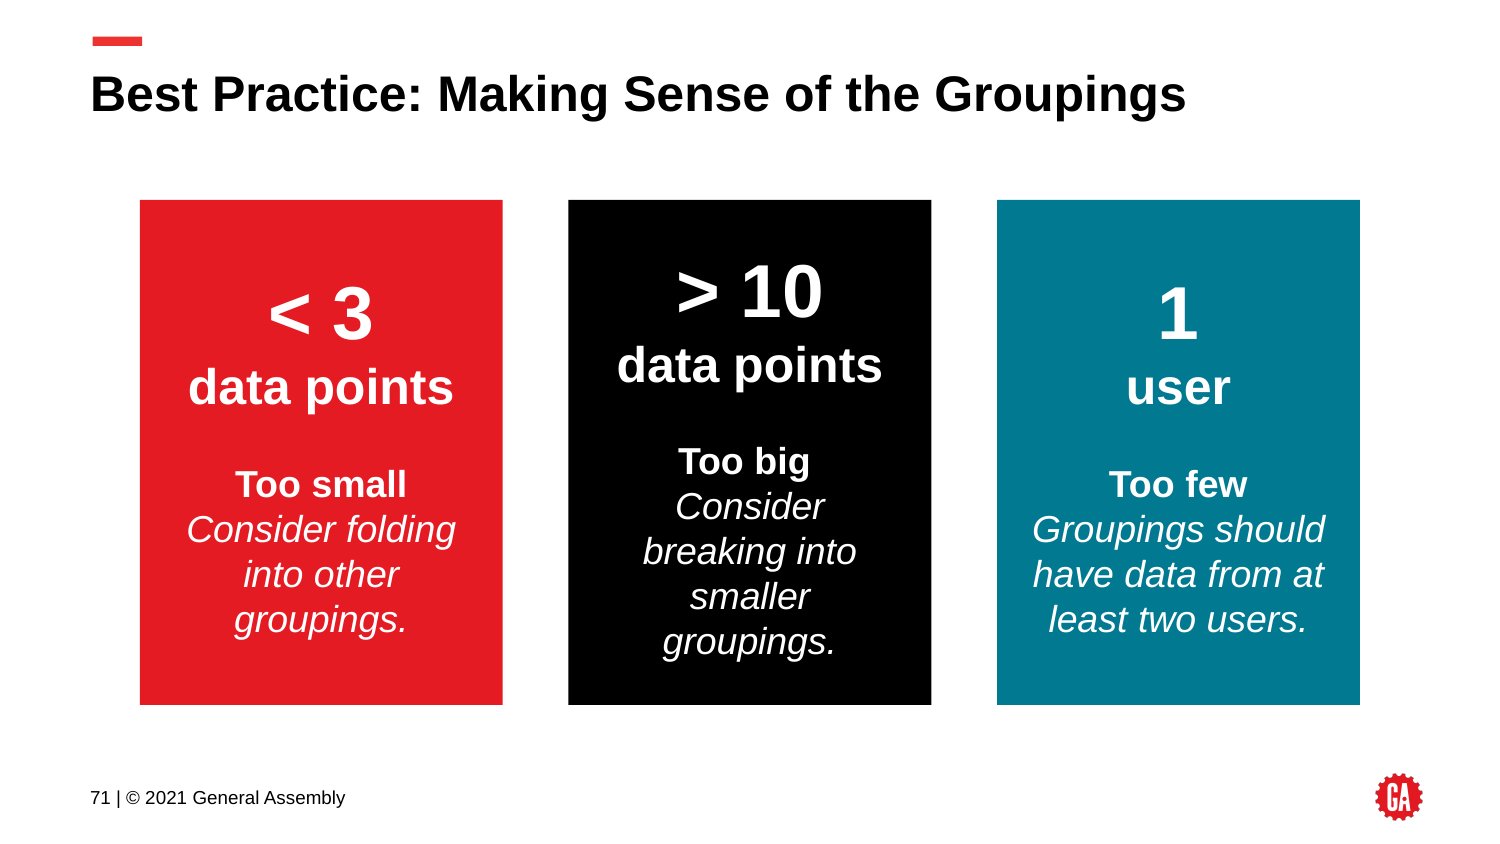

# Best Practice: Making Sense of the Groupings

< 3
data points

Too small Consider folding into other groupings.
> 10
data points

Too big
Consider breaking into smaller groupings.
1
user

Too few Groupings should have data from at least two users.
71 | © 2021 General Assembly